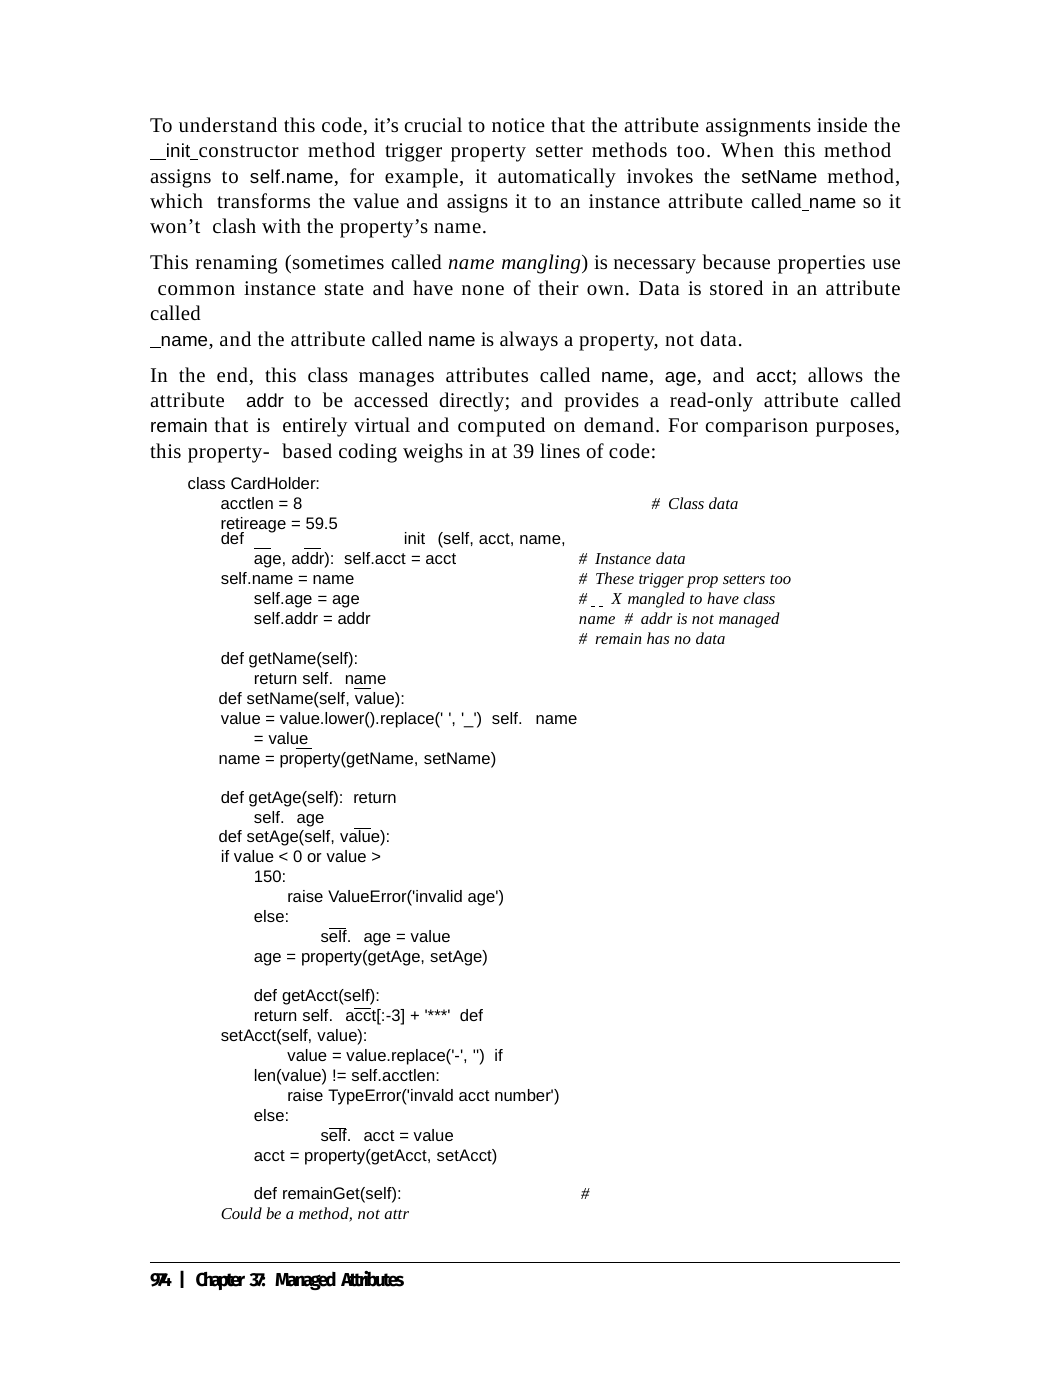

To understand this code, it’s crucial to notice that the attribute assignments inside the
  init constructor method trigger property setter methods too. When this method  assigns to self.name, for example, it automatically invokes the setName method, which  transforms the value and assigns it to an instance attribute called name so it won’t  clash with the property’s name.
This renaming (sometimes called name mangling) is necessary because properties use  common instance state and have none of their own. Data is stored in an attribute called
  name, and the attribute called name is always a property, not data.
In the end, this class manages attributes called name, age, and acct; allows the attribute  addr to be accessed directly; and provides a read-only attribute called remain that is  entirely virtual and computed on demand. For comparison purposes, this property-  based coding weighs in at 39 lines of code:
class CardHolder:
acctlen = 8	# Class data
retireage = 59.5
def		init (self, acct, name, age, addr):  self.acct = acct
self.name = name  self.age = age  self.addr = addr
# Instance data
# These trigger prop setters too
#  X mangled to have class name  # addr is not managed
# remain has no data

def getName(self):  return self. name
def setName(self, value):
value = value.lower().replace(' ', '_')  self. name = value
name = property(getName, setName)

def getAge(self):  return self. age
def setAge(self, value):
if value < 0 or value > 150:
raise ValueError('invalid age')  else:
self. age = value
age = property(getAge, setAge)

def getAcct(self):
return self. acct[:-3] + '***'  def setAcct(self, value):
value = value.replace('-', '')  if len(value) != self.acctlen:
raise TypeError('invald acct number')  else:
self. acct = value
acct = property(getAcct, setAcct)

def remainGet(self):	# Could be a method, not attr

974  |  Chapter 37:  Managed Attributes